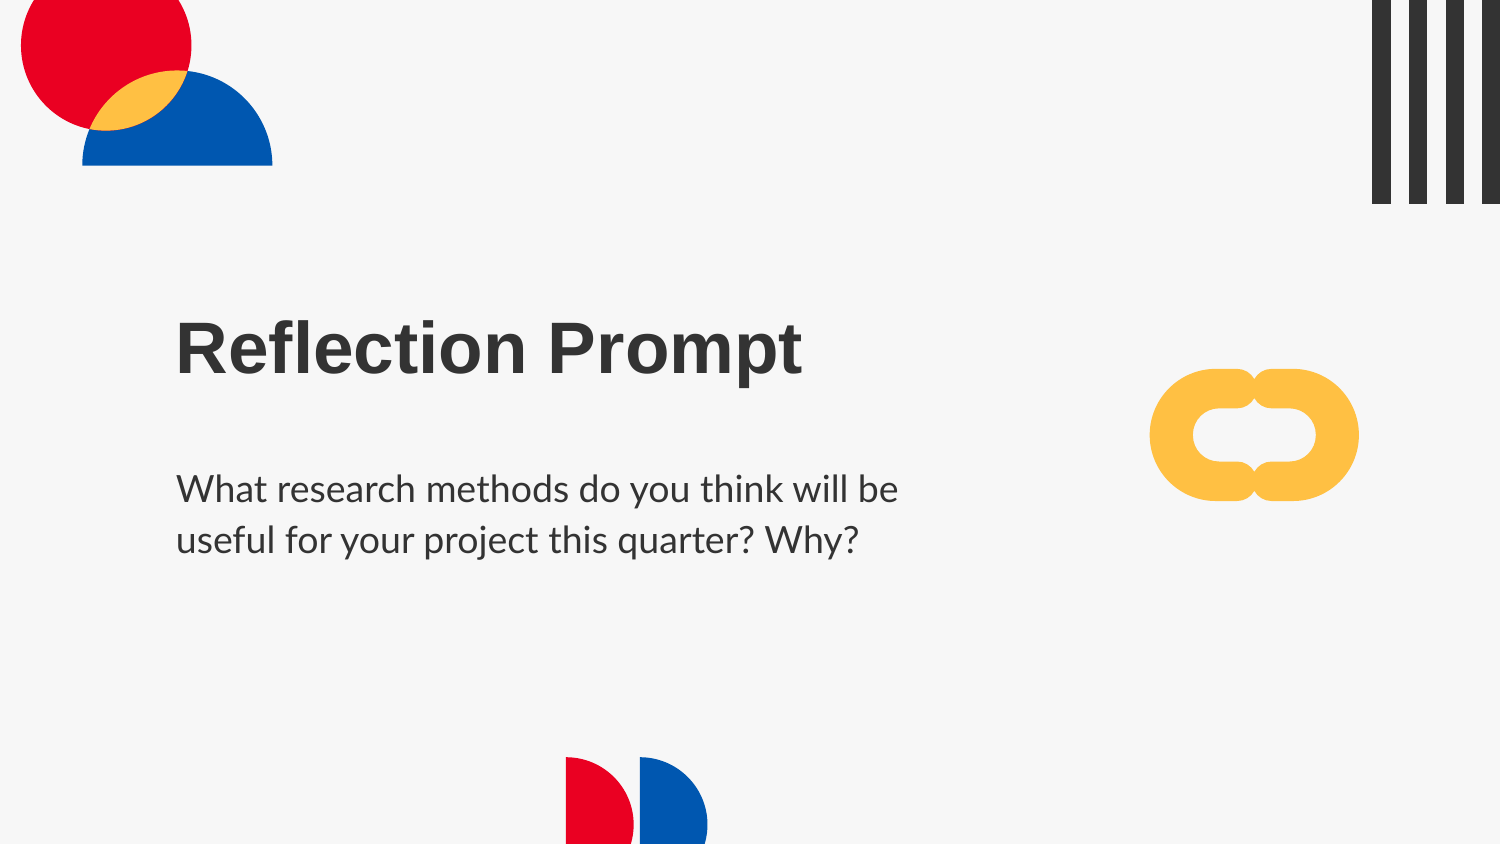

# Reflection Prompt
What research methods do you think will be useful for your project this quarter? Why?